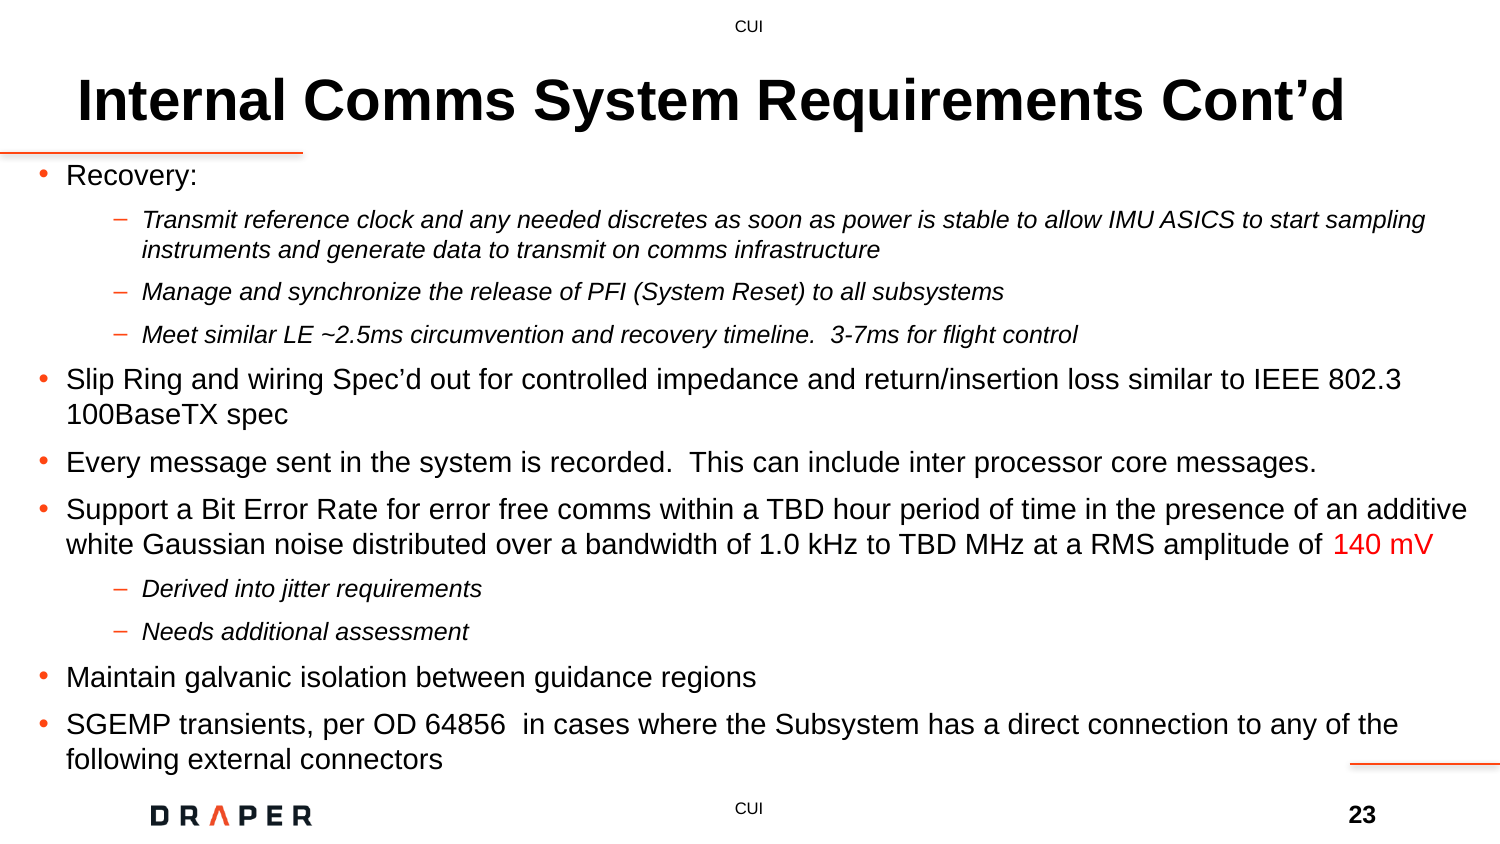

# Internal Comms System Requirements Cont’d
Recovery:
Transmit reference clock and any needed discretes as soon as power is stable to allow IMU ASICS to start sampling instruments and generate data to transmit on comms infrastructure
Manage and synchronize the release of PFI (System Reset) to all subsystems
Meet similar LE ~2.5ms circumvention and recovery timeline.  3-7ms for flight control
Slip Ring and wiring Spec’d out for controlled impedance and return/insertion loss similar to IEEE 802.3 100BaseTX spec
Every message sent in the system is recorded.  This can include inter processor core messages.
Support a Bit Error Rate for error free comms within a TBD hour period of time in the presence of an additive white Gaussian noise distributed over a bandwidth of 1.0 kHz to TBD MHz at a RMS amplitude of 140 mV
Derived into jitter requirements
Needs additional assessment
Maintain galvanic isolation between guidance regions
SGEMP transients, per OD 64856  in cases where the Subsystem has a direct connection to any of the following external connectors
23